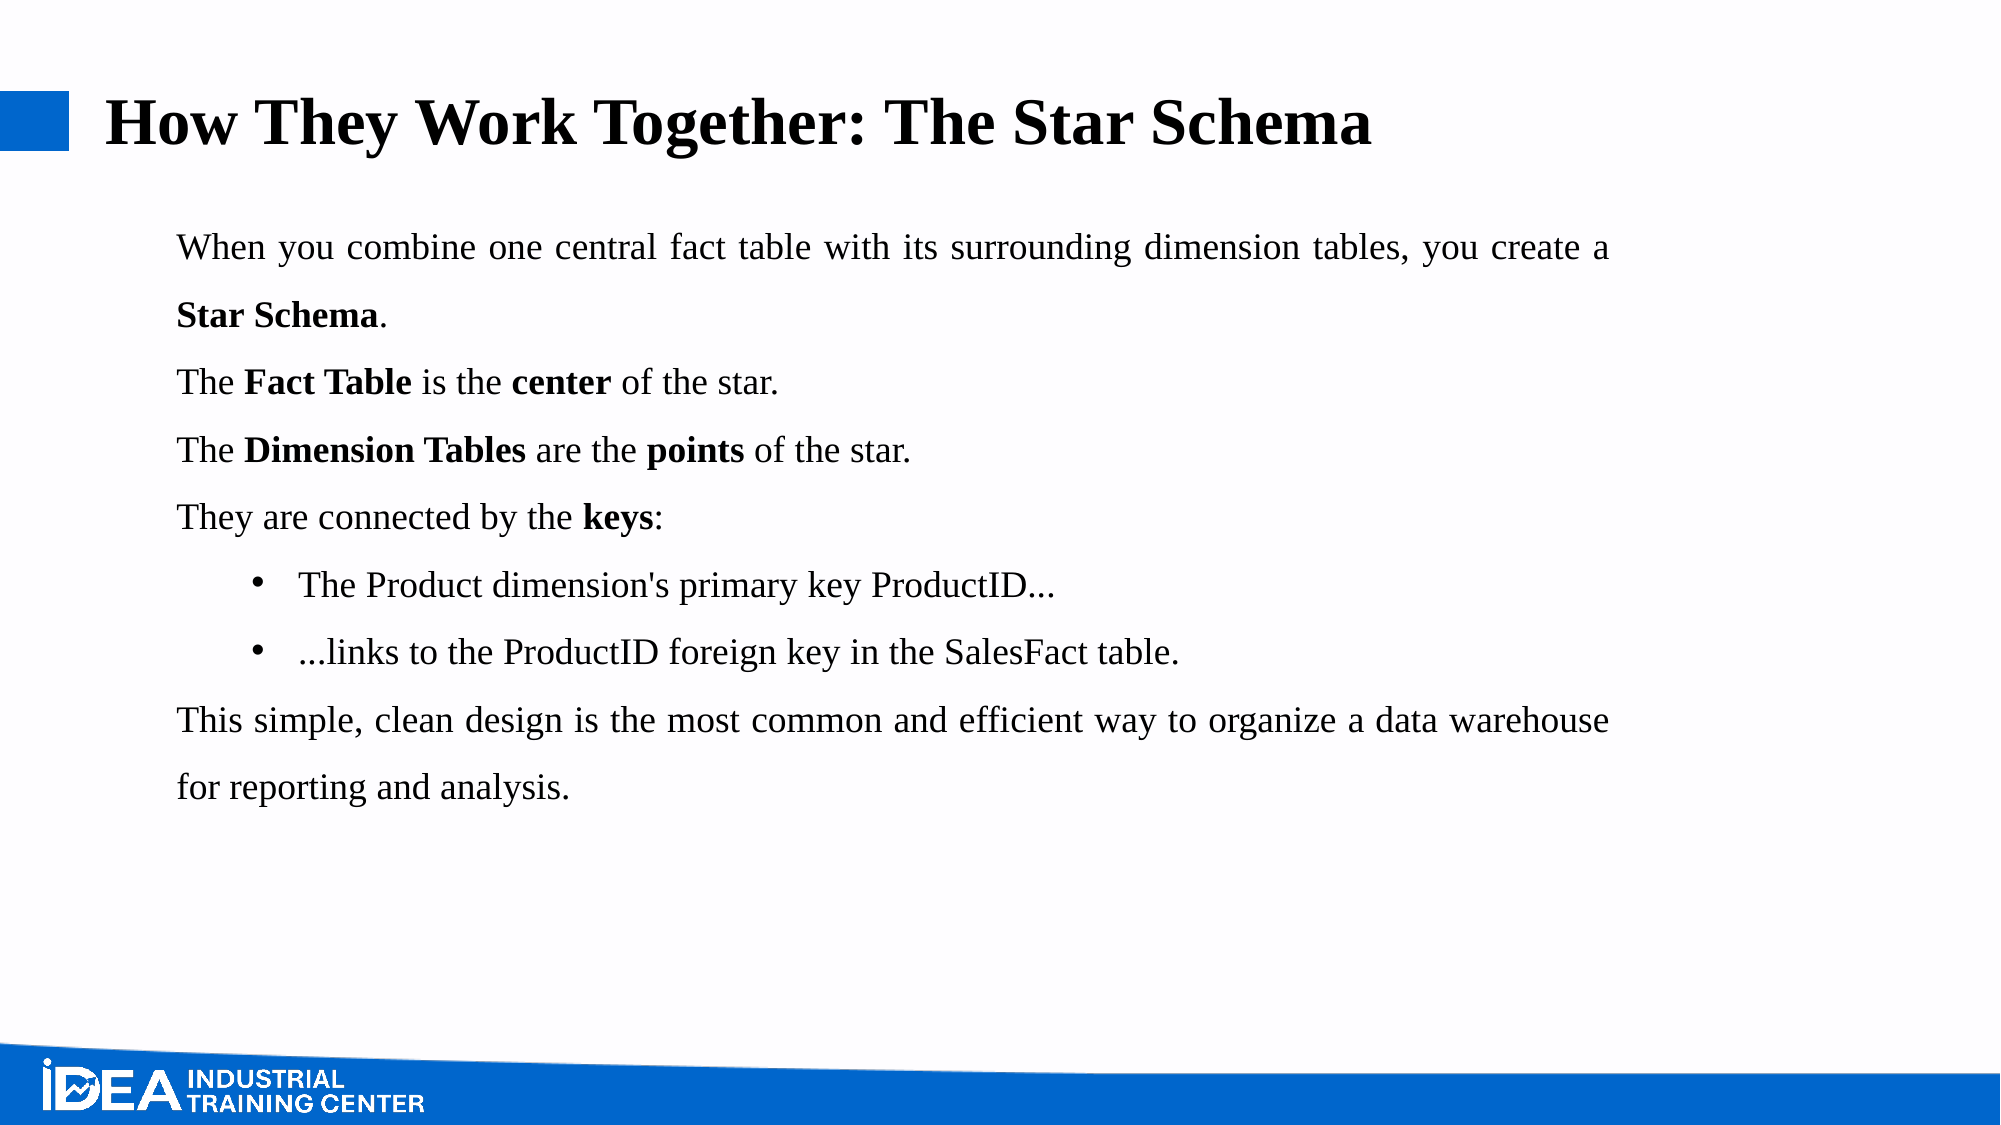

# How They Work Together: The Star Schema
When you combine one central fact table with its surrounding dimension tables, you create a Star Schema.
The Fact Table is the center of the star.
The Dimension Tables are the points of the star.
They are connected by the keys:
The Product dimension's primary key ProductID...
...links to the ProductID foreign key in the SalesFact table.
This simple, clean design is the most common and efficient way to organize a data warehouse for reporting and analysis.